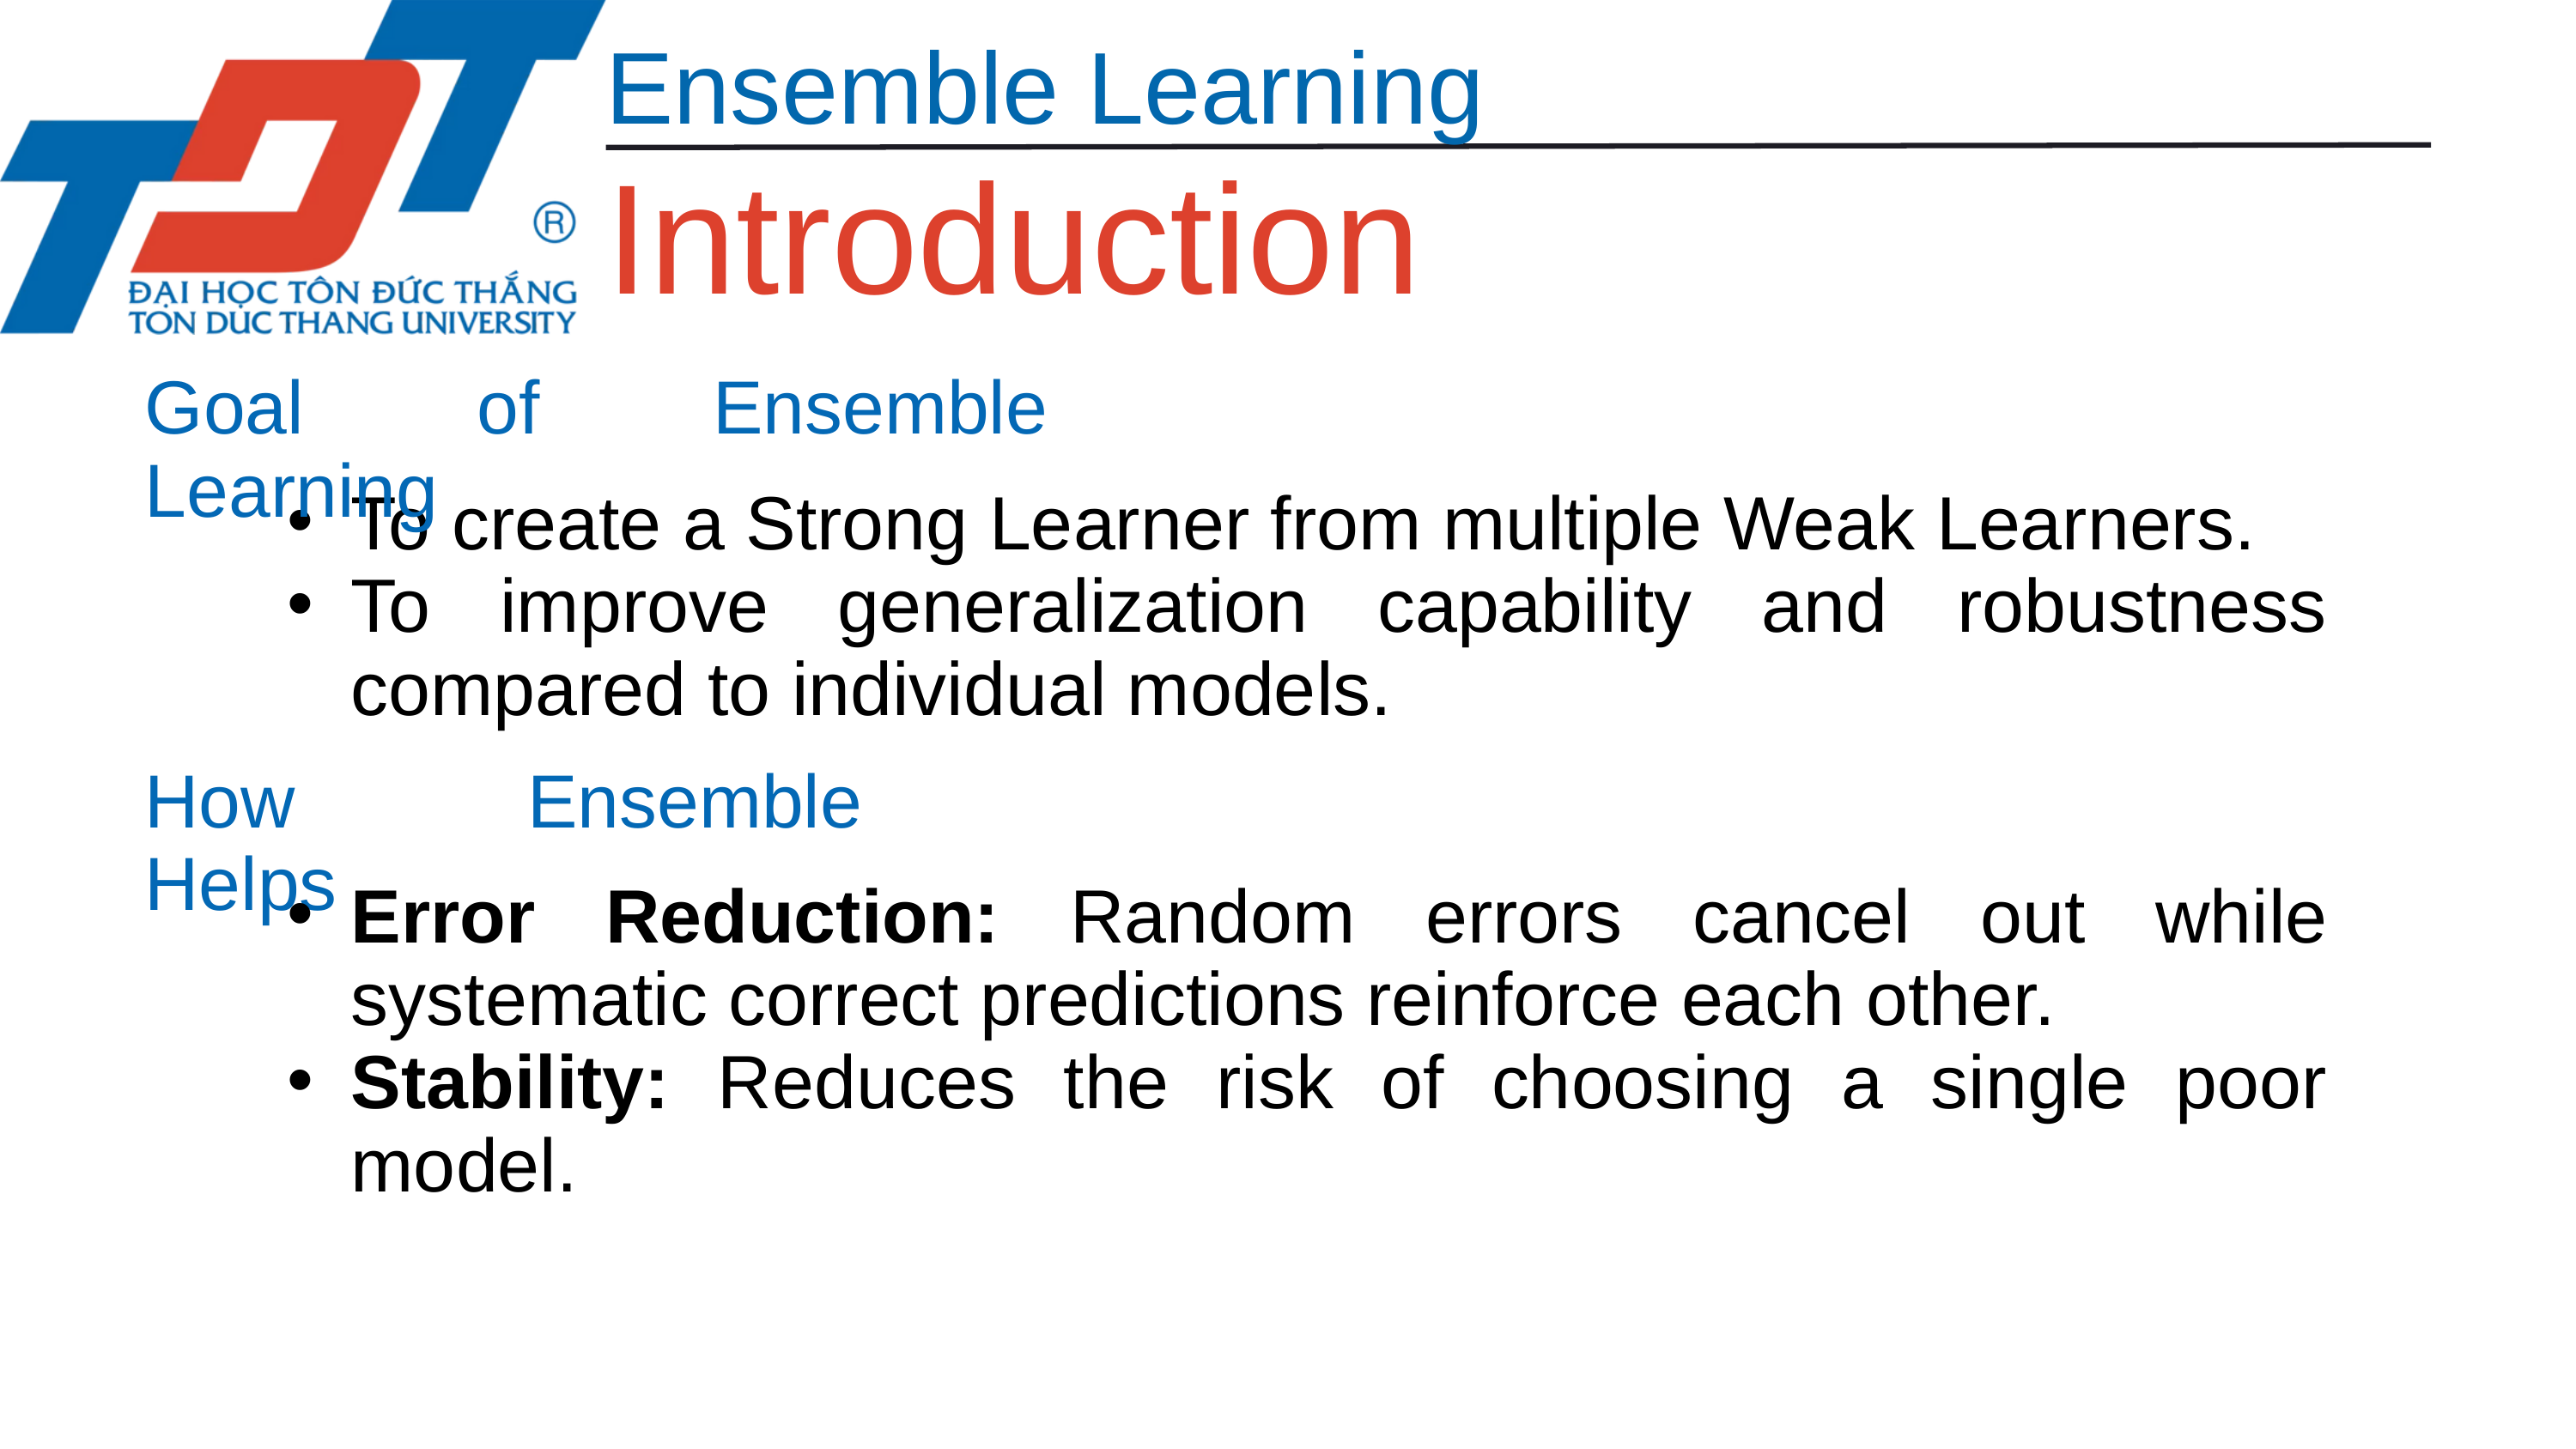

Ensemble Learning

Introduction
Goal of Ensemble Learning
To create a Strong Learner from multiple Weak Learners.
To improve generalization capability and robustness compared to individual models.
How Ensemble Helps
Error Reduction: Random errors cancel out while systematic correct predictions reinforce each other.
Stability: Reduces the risk of choosing a single poor model.